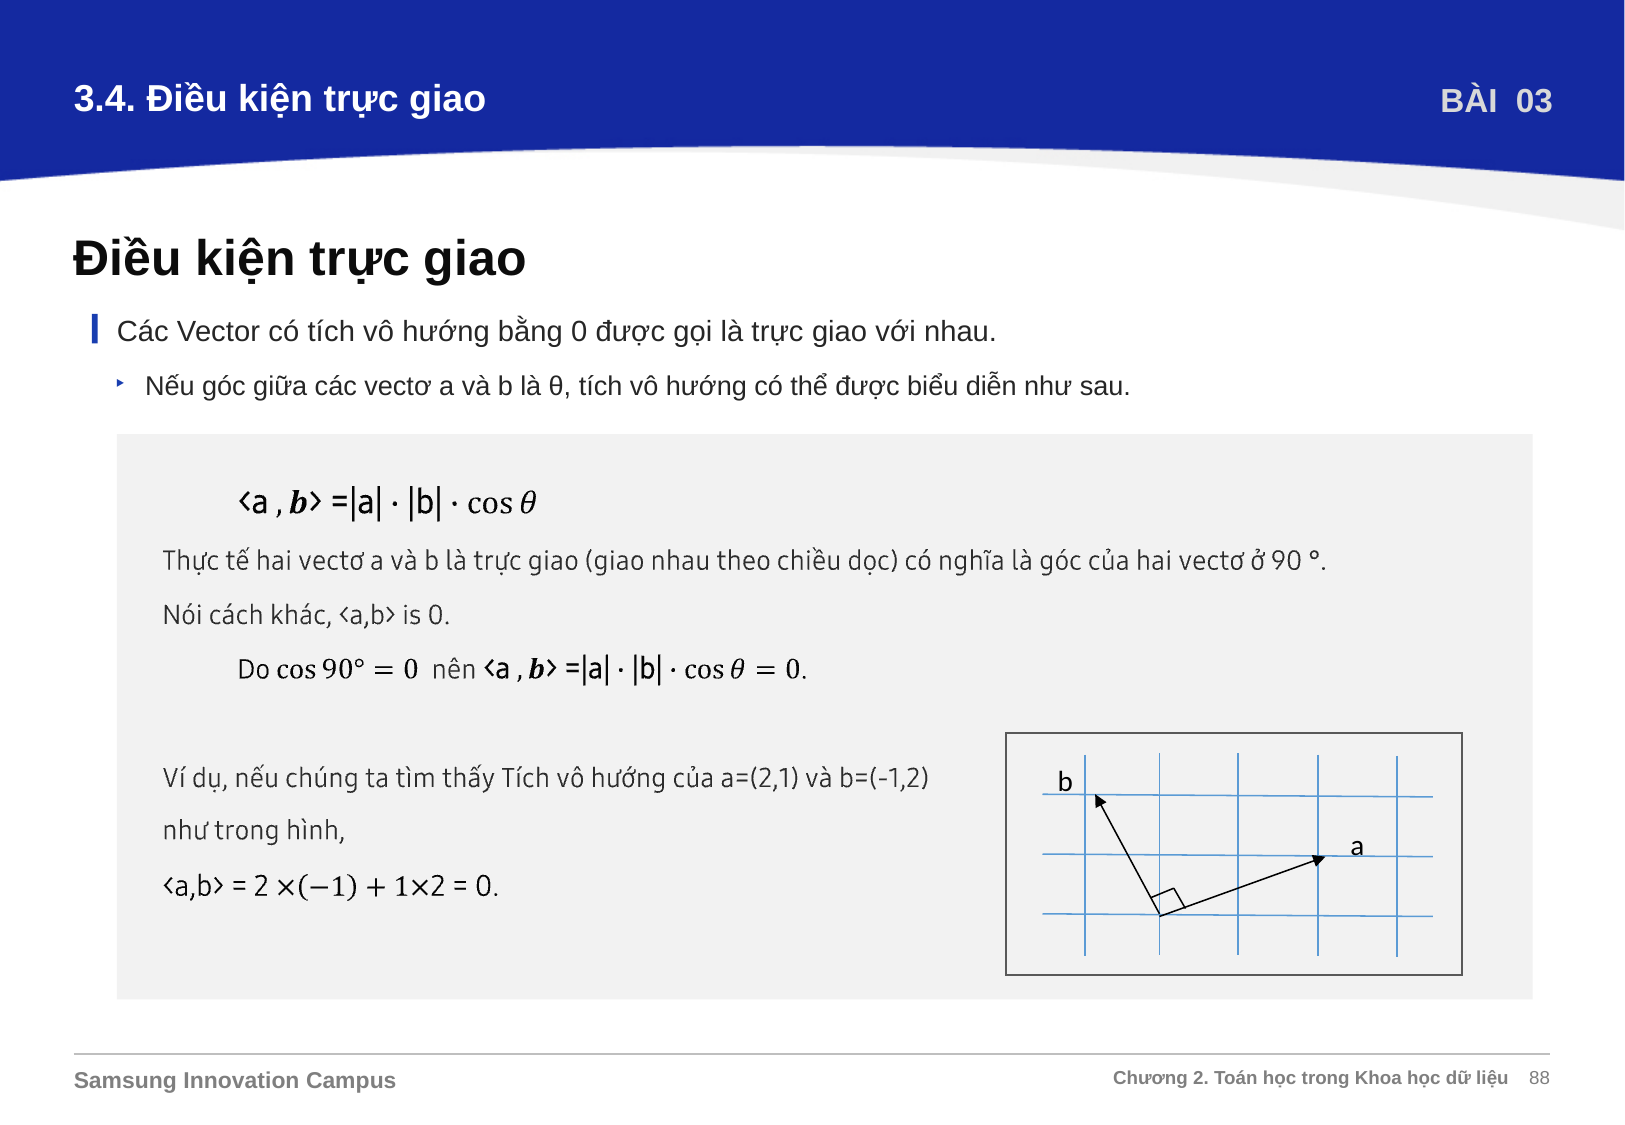

3.4. Điều kiện trực giao
BÀI  03
Điều kiện trực giao
Các Vector có tích vô hướng bằng 0 được gọi là trực giao với nhau.

Nếu góc giữa các vectơ a và b là θ, tích vô hướng có thể được biểu diễn như sau.

b
a